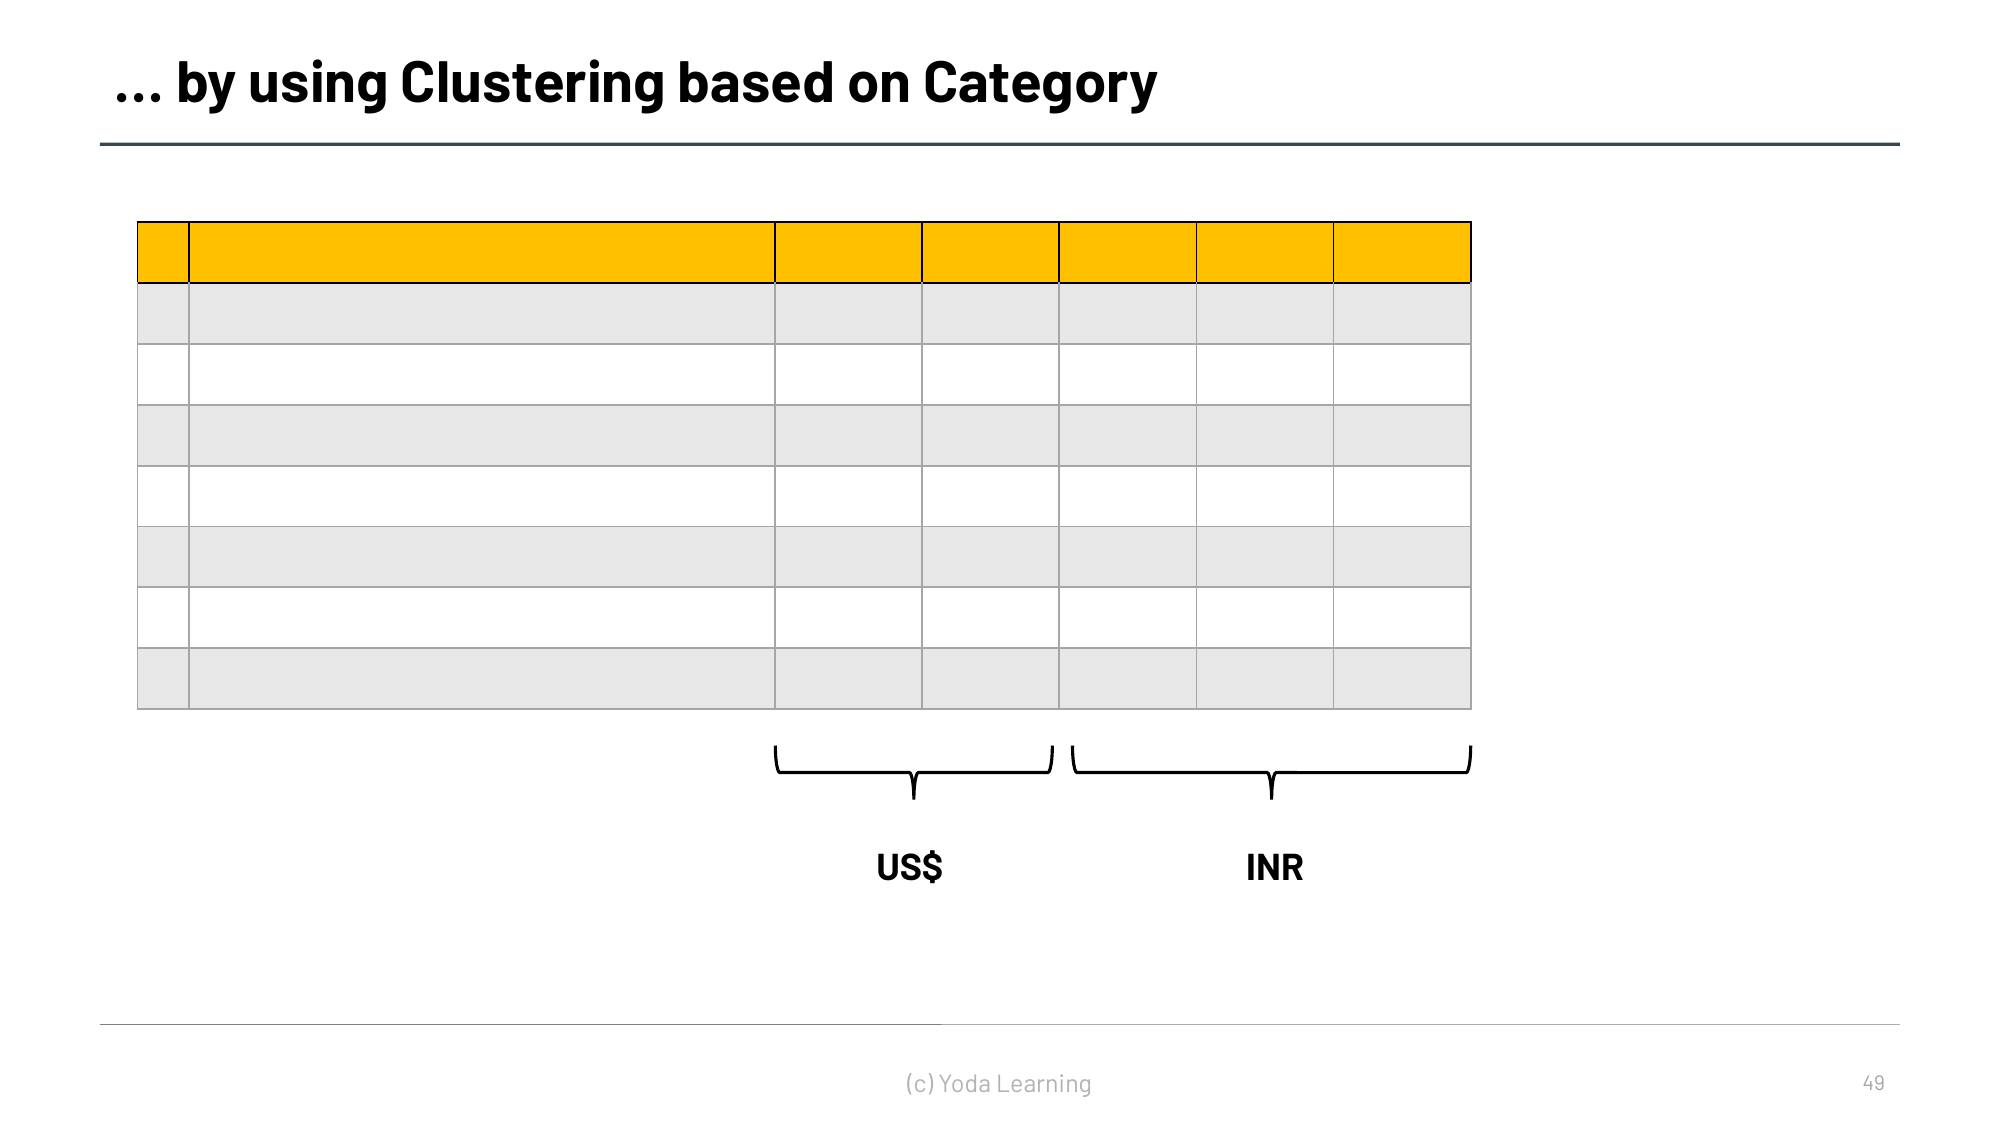

# … by using Clustering based on Category
|  |  |  |  |  |  |  |
| --- | --- | --- | --- | --- | --- | --- |
|  |  |  |  |  |  |  |
|  |  |  |  |  |  |  |
|  |  |  |  |  |  |  |
|  |  |  |  |  |  |  |
|  |  |  |  |  |  |  |
|  |  |  |  |  |  |  |
|  |  |  |  |  |  |  |

US$
INR
(c) Yoda Learning
49